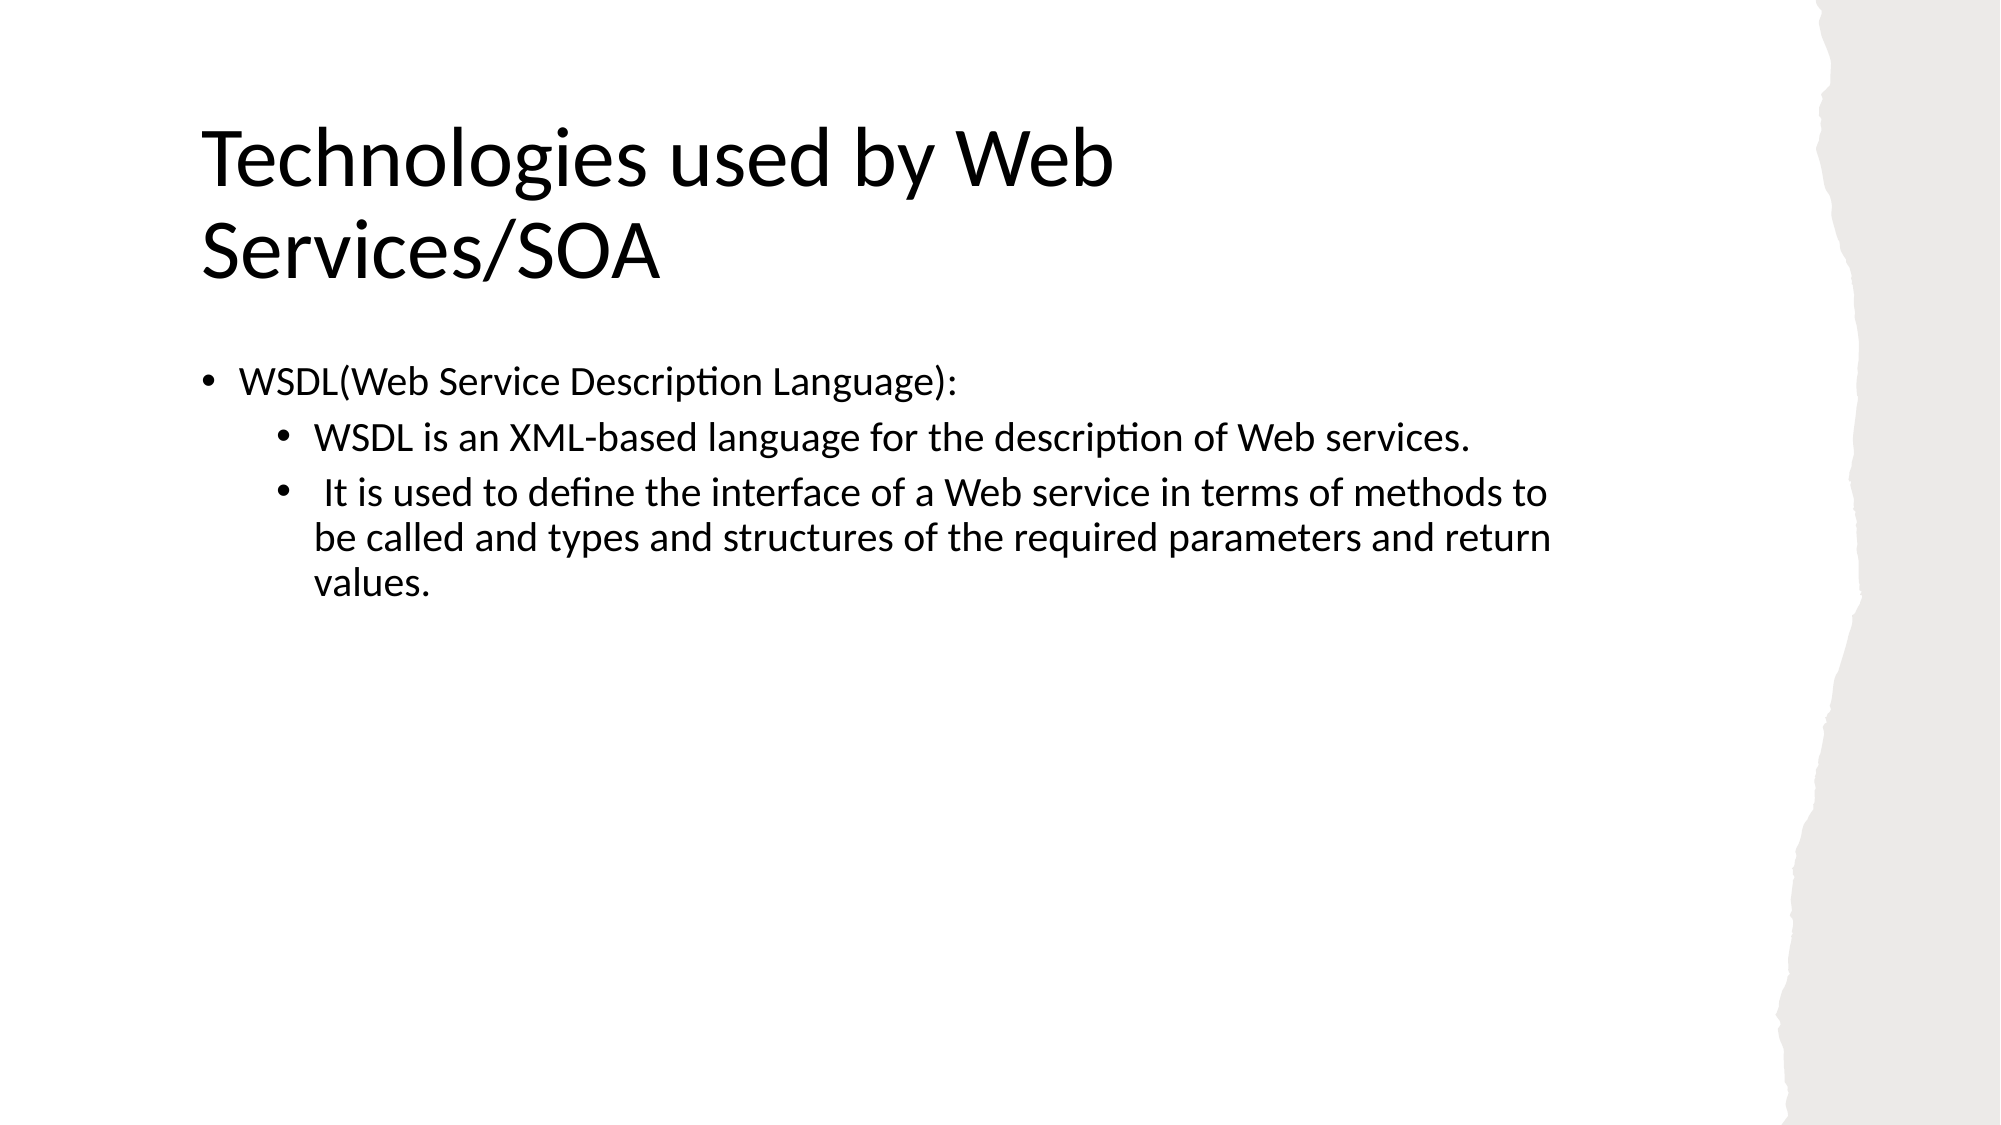

# Technologies used by Web Services/SOA
WSDL(Web Service Description Language):
WSDL is an XML-based language for the description of Web services.
 It is used to define the interface of a Web service in terms of methods to be called and types and structures of the required parameters and return values.